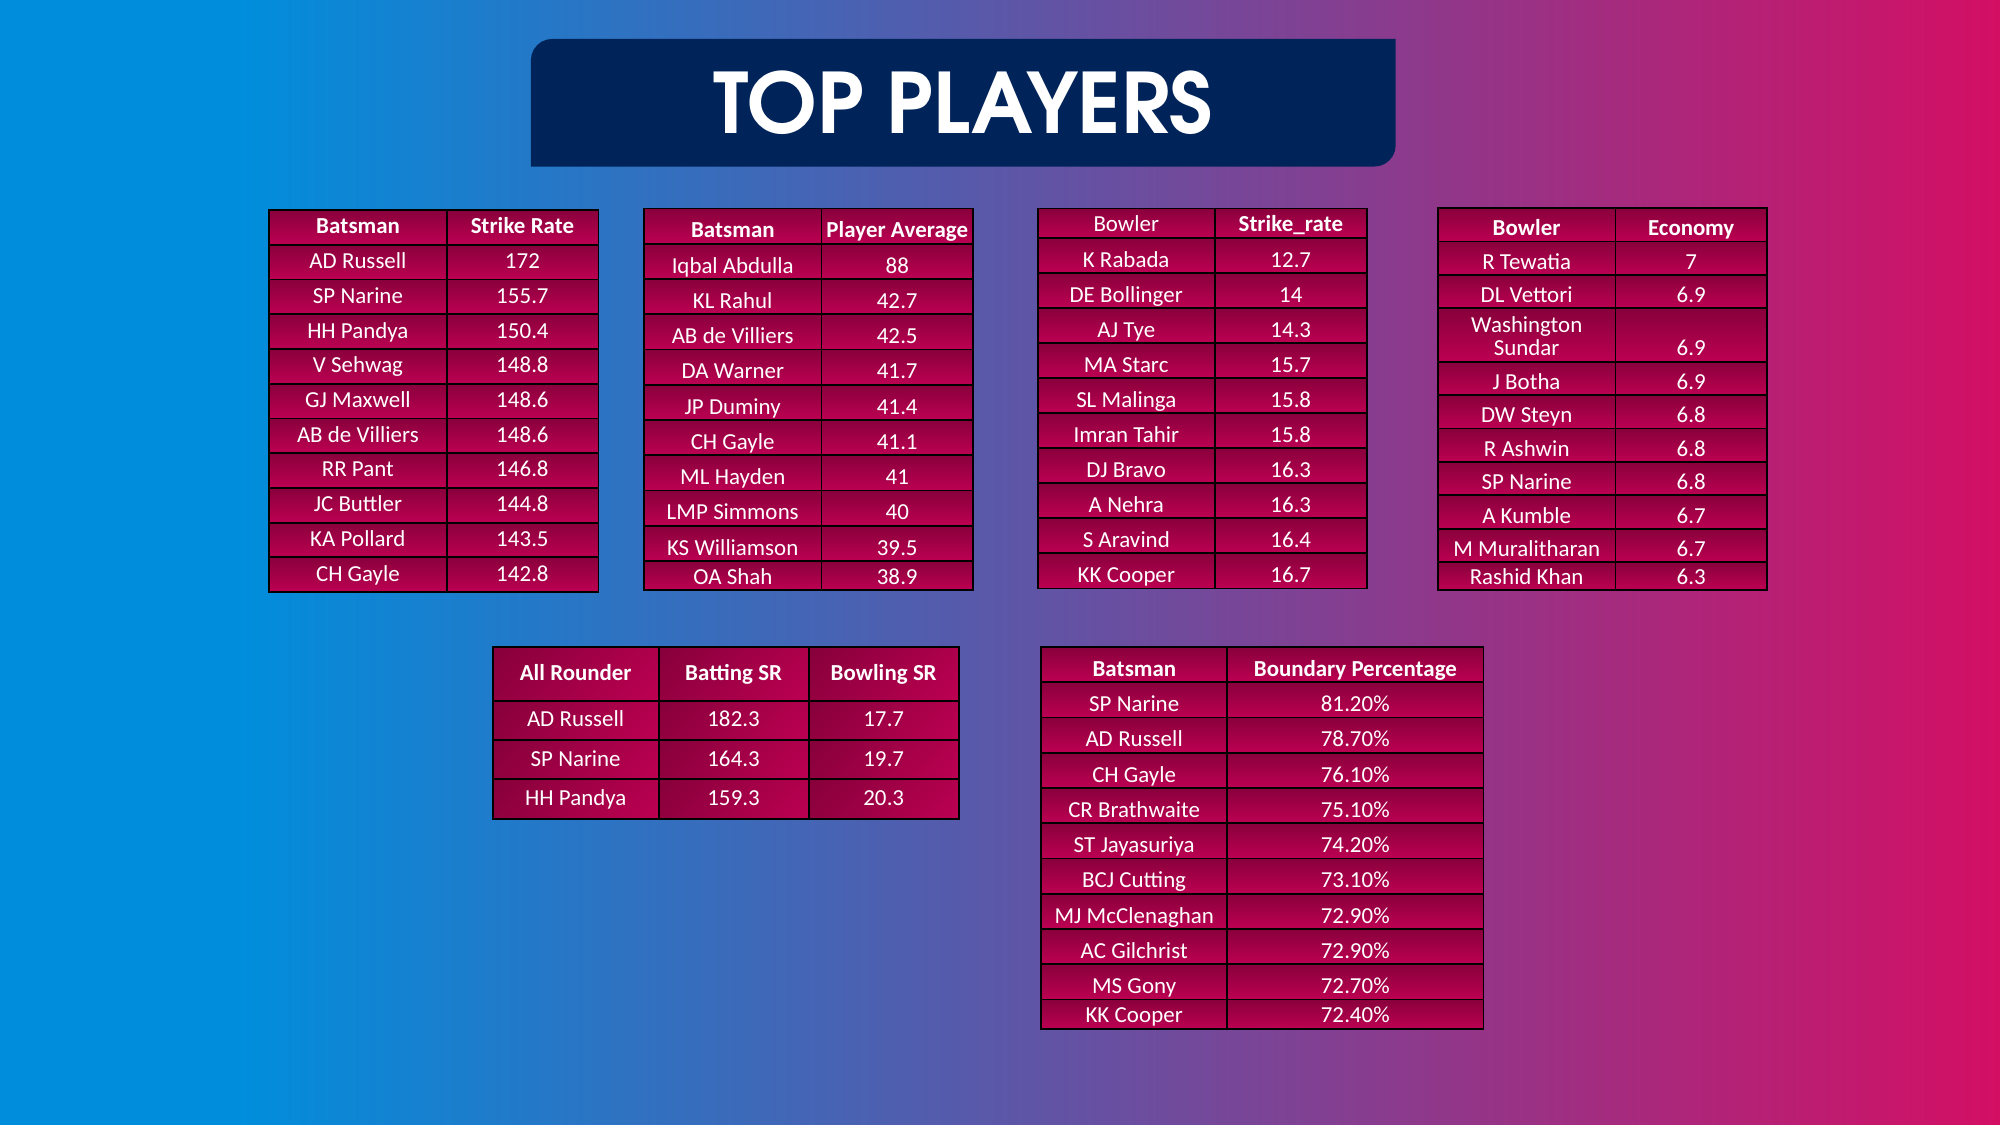

# TOP PLAYERS
| Bowler | Economy |
| --- | --- |
| R Tewatia | 7 |
| DL Vettori | 6.9 |
| Washington Sundar | 6.9 |
| J Botha | 6.9 |
| DW Steyn | 6.8 |
| R Ashwin | 6.8 |
| SP Narine | 6.8 |
| A Kumble | 6.7 |
| M Muralitharan | 6.7 |
| Rashid Khan | 6.3 |
| Batsman | Player Average |
| --- | --- |
| Iqbal Abdulla | 88 |
| KL Rahul | 42.7 |
| AB de Villiers | 42.5 |
| DA Warner | 41.7 |
| JP Duminy | 41.4 |
| CH Gayle | 41.1 |
| ML Hayden | 41 |
| LMP Simmons | 40 |
| KS Williamson | 39.5 |
| OA Shah | 38.9 |
| Bowler | Strike\_rate |
| --- | --- |
| K Rabada | 12.7 |
| DE Bollinger | 14 |
| AJ Tye | 14.3 |
| MA Starc | 15.7 |
| SL Malinga | 15.8 |
| Imran Tahir | 15.8 |
| DJ Bravo | 16.3 |
| A Nehra | 16.3 |
| S Aravind | 16.4 |
| KK Cooper | 16.7 |
| Batsman | Strike Rate |
| --- | --- |
| AD Russell | 172 |
| SP Narine | 155.7 |
| HH Pandya | 150.4 |
| V Sehwag | 148.8 |
| GJ Maxwell | 148.6 |
| AB de Villiers | 148.6 |
| RR Pant | 146.8 |
| JC Buttler | 144.8 |
| KA Pollard | 143.5 |
| CH Gayle | 142.8 |
| All Rounder | Batting SR | Bowling SR |
| --- | --- | --- |
| AD Russell | 182.3 | 17.7 |
| SP Narine | 164.3 | 19.7 |
| HH Pandya | 159.3 | 20.3 |
| Batsman | Boundary Percentage |
| --- | --- |
| SP Narine | 81.20% |
| AD Russell | 78.70% |
| CH Gayle | 76.10% |
| CR Brathwaite | 75.10% |
| ST Jayasuriya | 74.20% |
| BCJ Cutting | 73.10% |
| MJ McClenaghan | 72.90% |
| AC Gilchrist | 72.90% |
| MS Gony | 72.70% |
| KK Cooper | 72.40% |